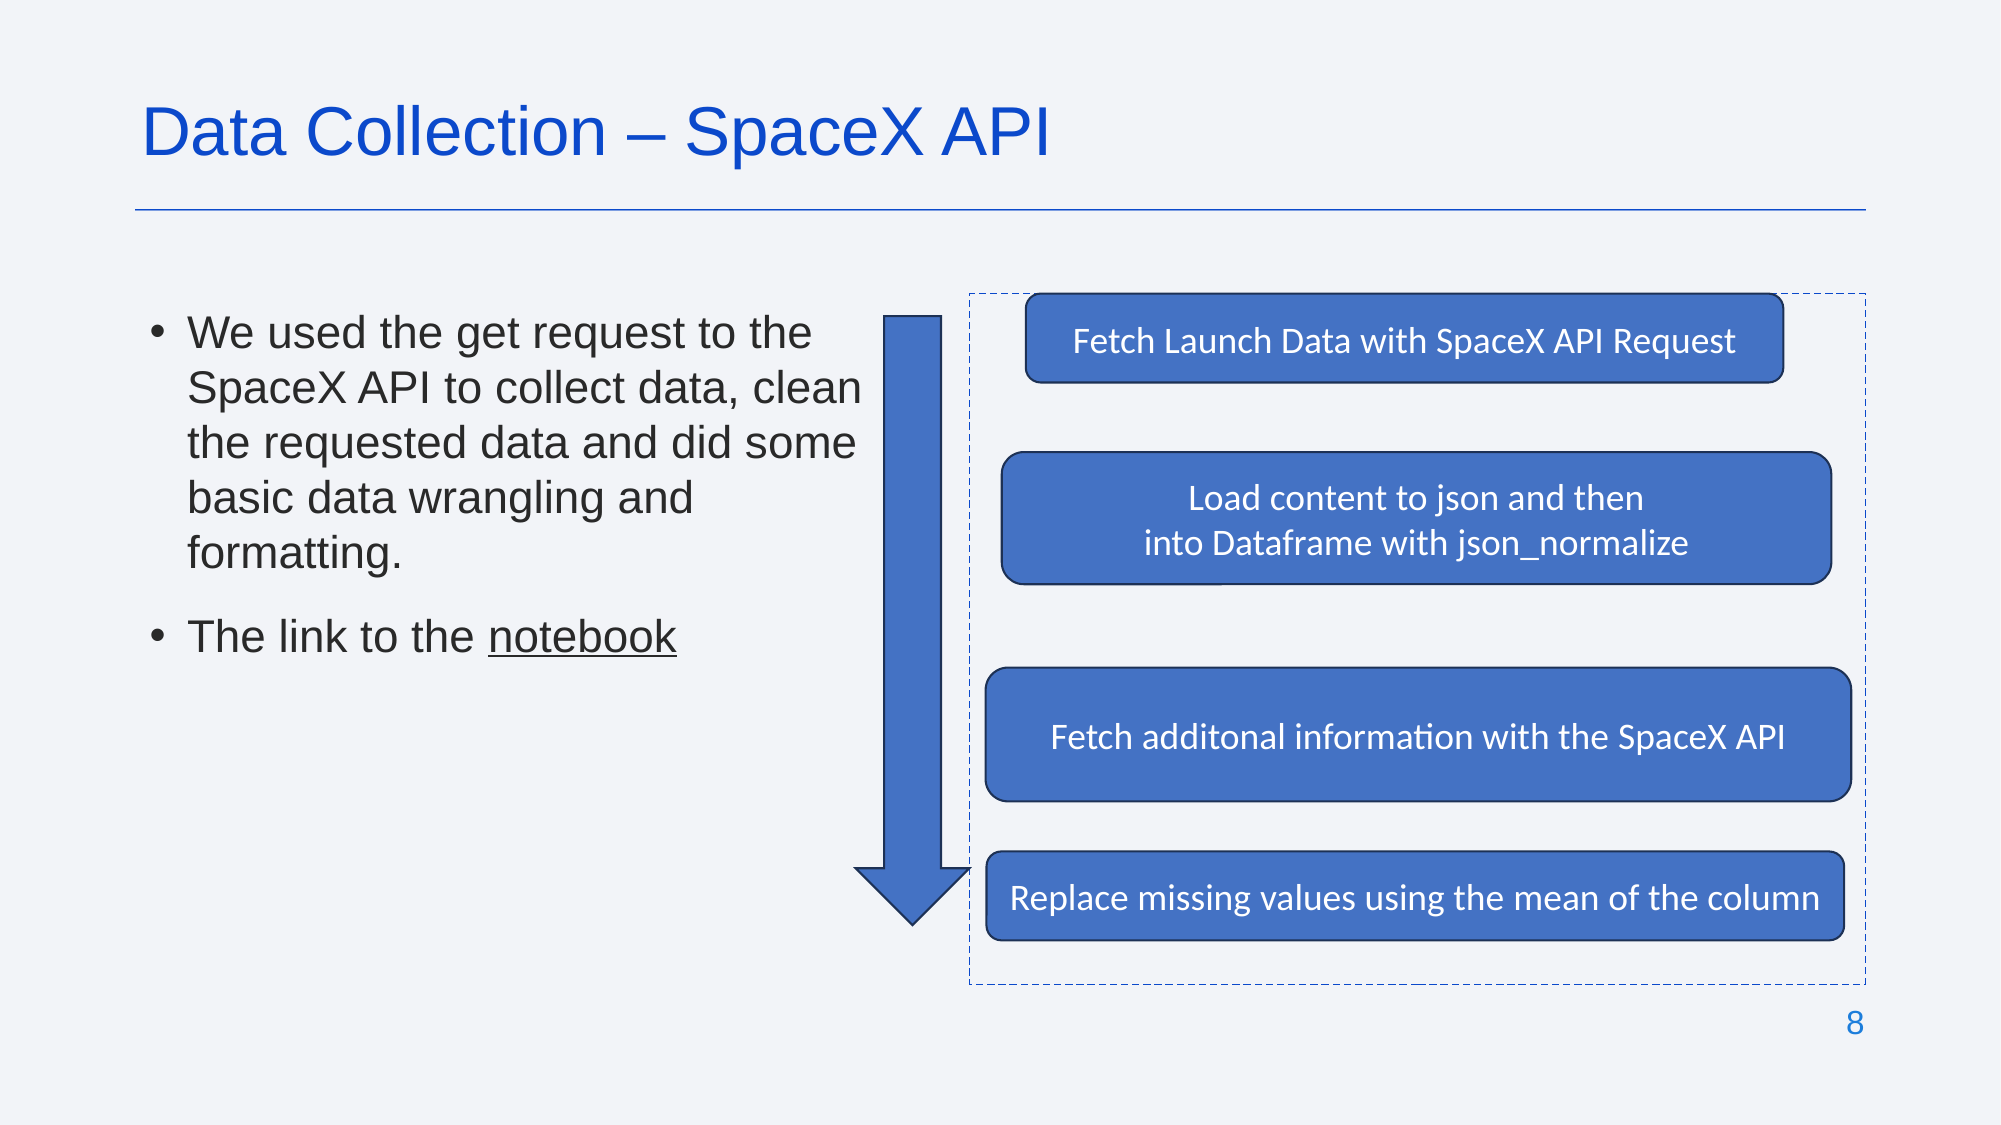

Data Collection – SpaceX API
Fetch Launch Data with SpaceX API Request

We used the get request to the SpaceX API to collect data, clean the requested data and did some basic data wrangling and formatting.
The link to the notebook

Load content to json and then into Dataframe with json_normalize
Fetch additonal information with the SpaceX API
Replace missing values using the mean of the column
8